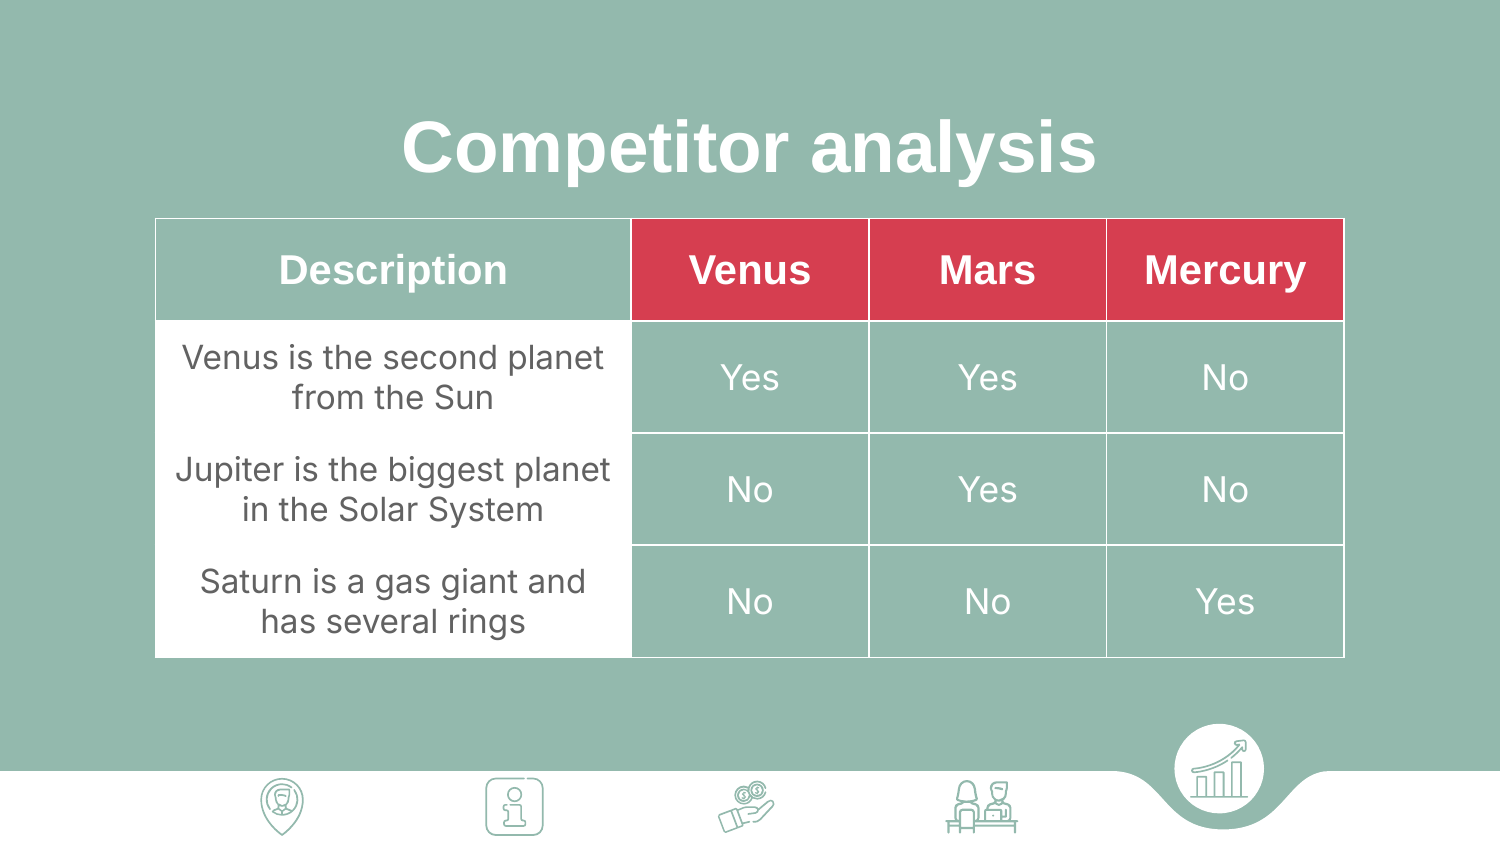

# Competitor analysis
| Description | Venus | Mars | Mercury |
| --- | --- | --- | --- |
| Venus is the second planet from the Sun | Yes | Yes | No |
| Jupiter is the biggest planet in the Solar System | No | Yes | No |
| Saturn is a gas giant and has several rings | No | No | Yes |

a